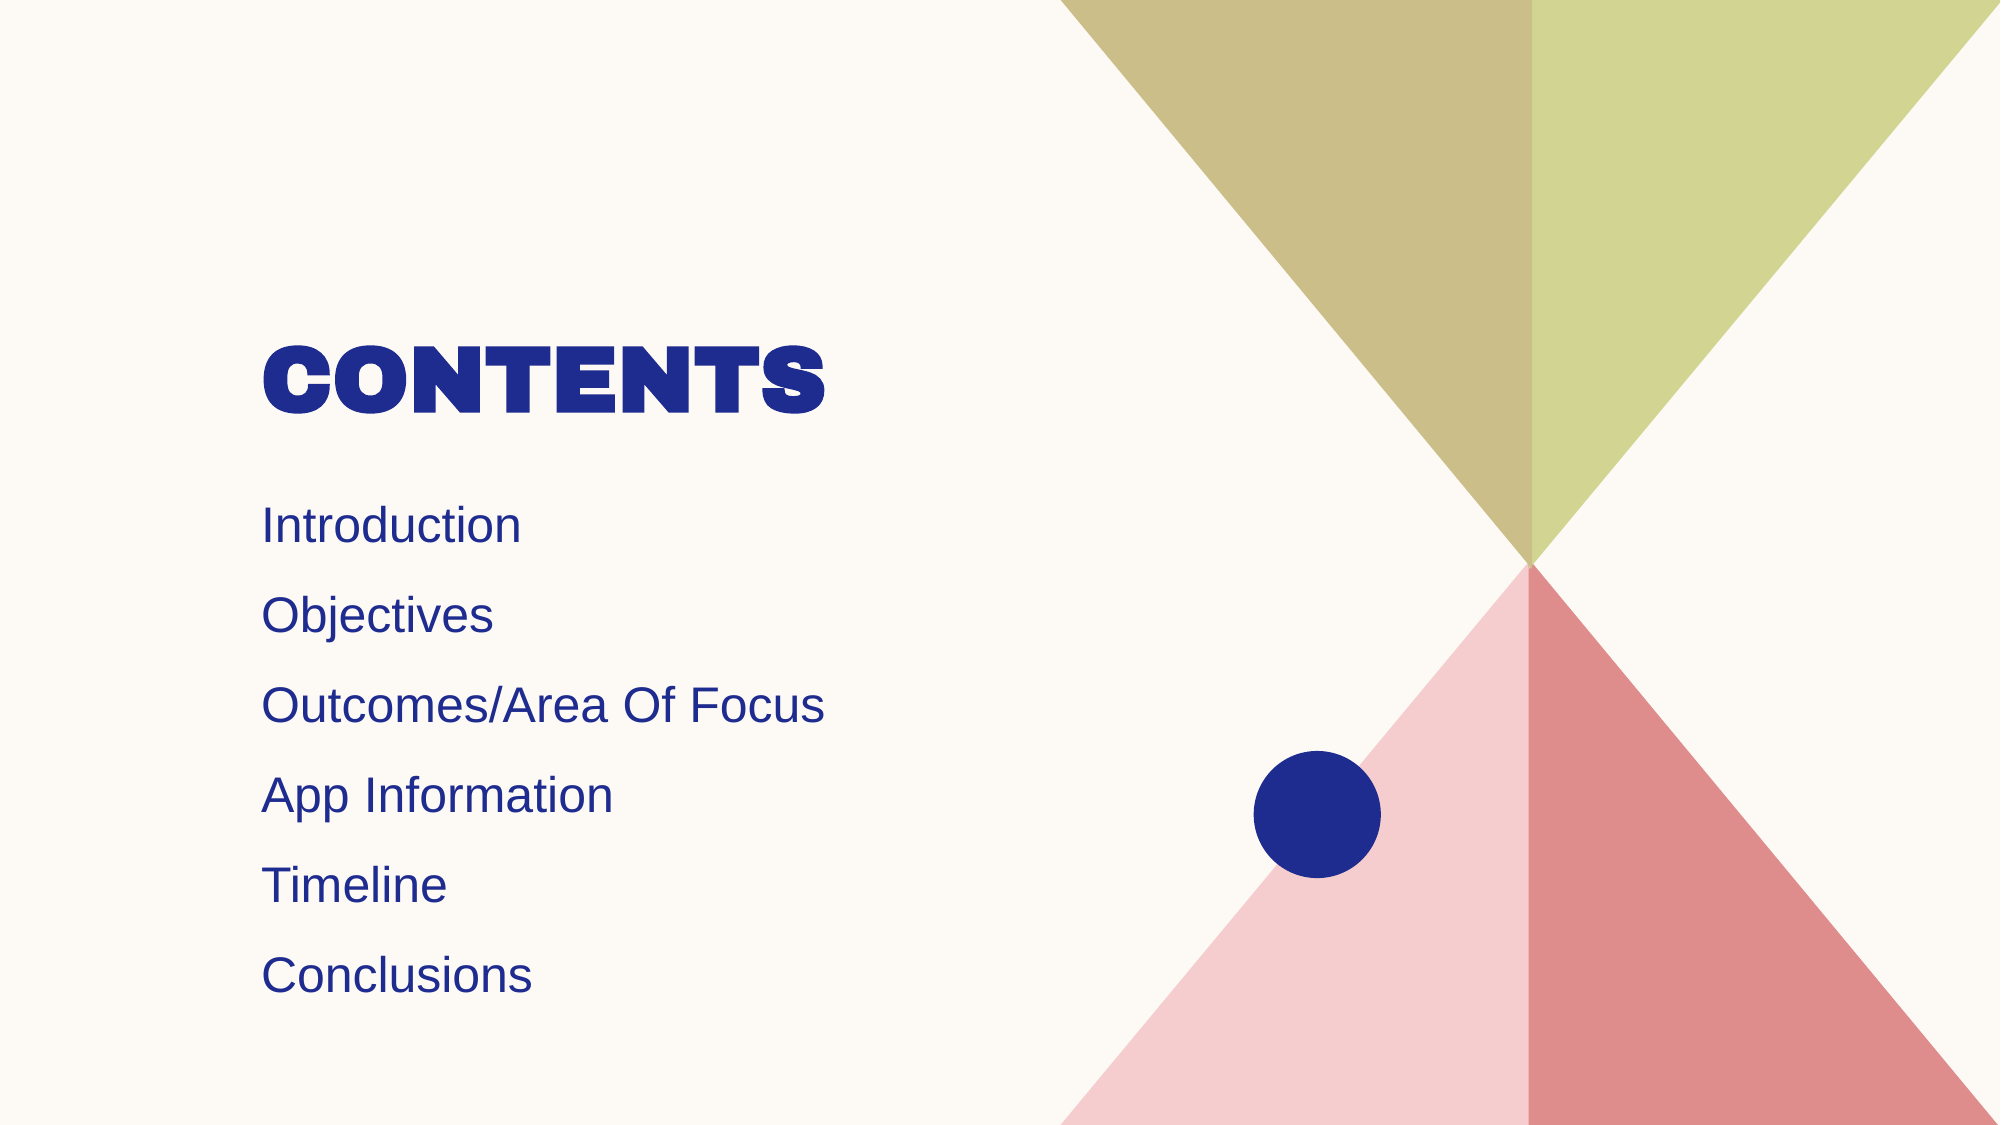

# Contents
Introduction​
Objectives
Outcomes/Area Of Focus
App Information
Timeline
​Conclusions